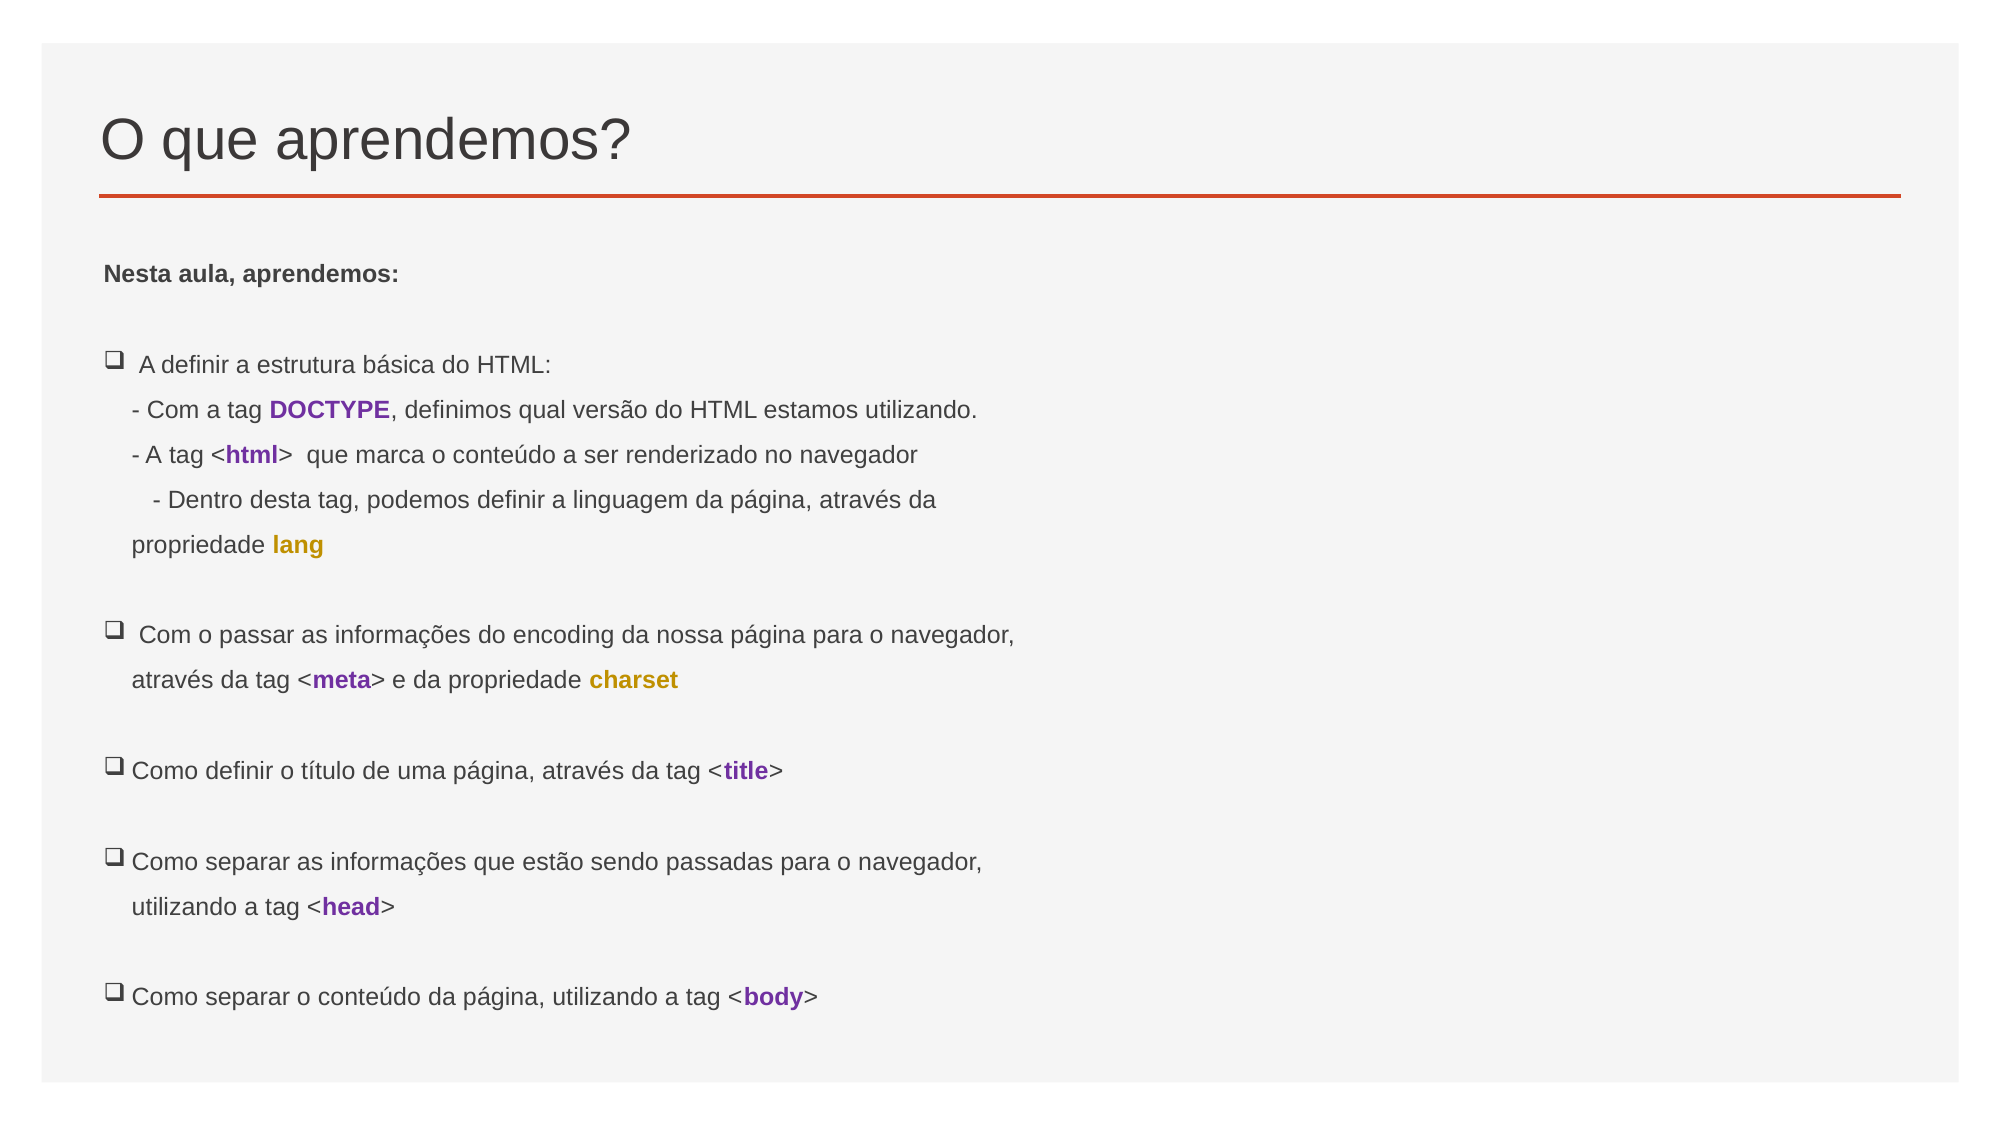

# O que aprendemos?
Nesta aula, aprendemos:
 A definir a estrutura básica do HTML:
- Com a tag DOCTYPE, definimos qual versão do HTML estamos utilizando.
- A tag <html>  que marca o conteúdo a ser renderizado no navegador
   - Dentro desta tag, podemos definir a linguagem da página, através da propriedade lang
 Com o passar as informações do encoding da nossa página para o navegador, através da tag <meta> e da propriedade charset
Como definir o título de uma página, através da tag <title>
Como separar as informações que estão sendo passadas para o navegador, utilizando a tag <head>
Como separar o conteúdo da página, utilizando a tag <body>